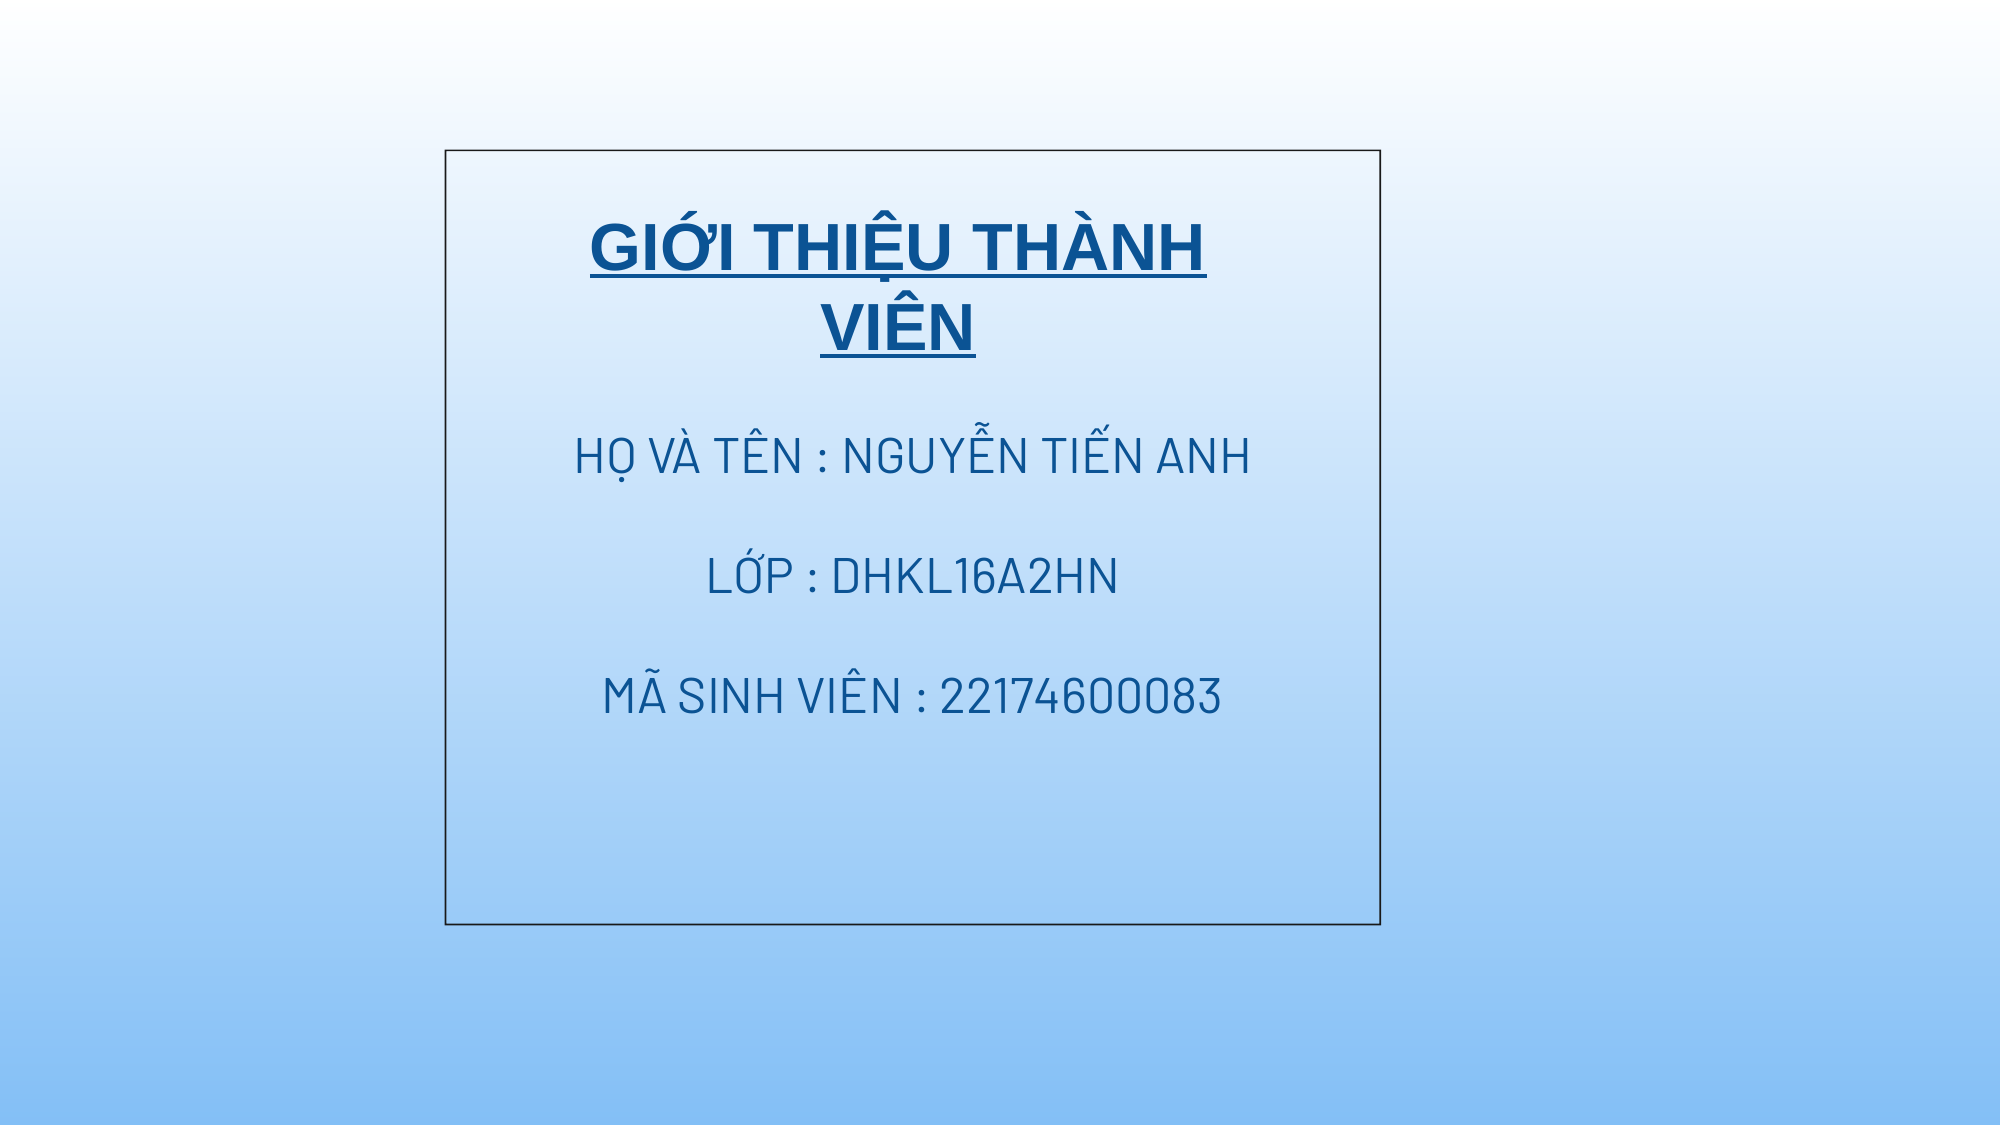

GIỚI THIỆU THÀNH VIÊN
HỌ VÀ TÊN : NGUYỄN TIẾN ANH
LỚP : DHKL16A2HN
MÃ SINH VIÊN : 22174600083